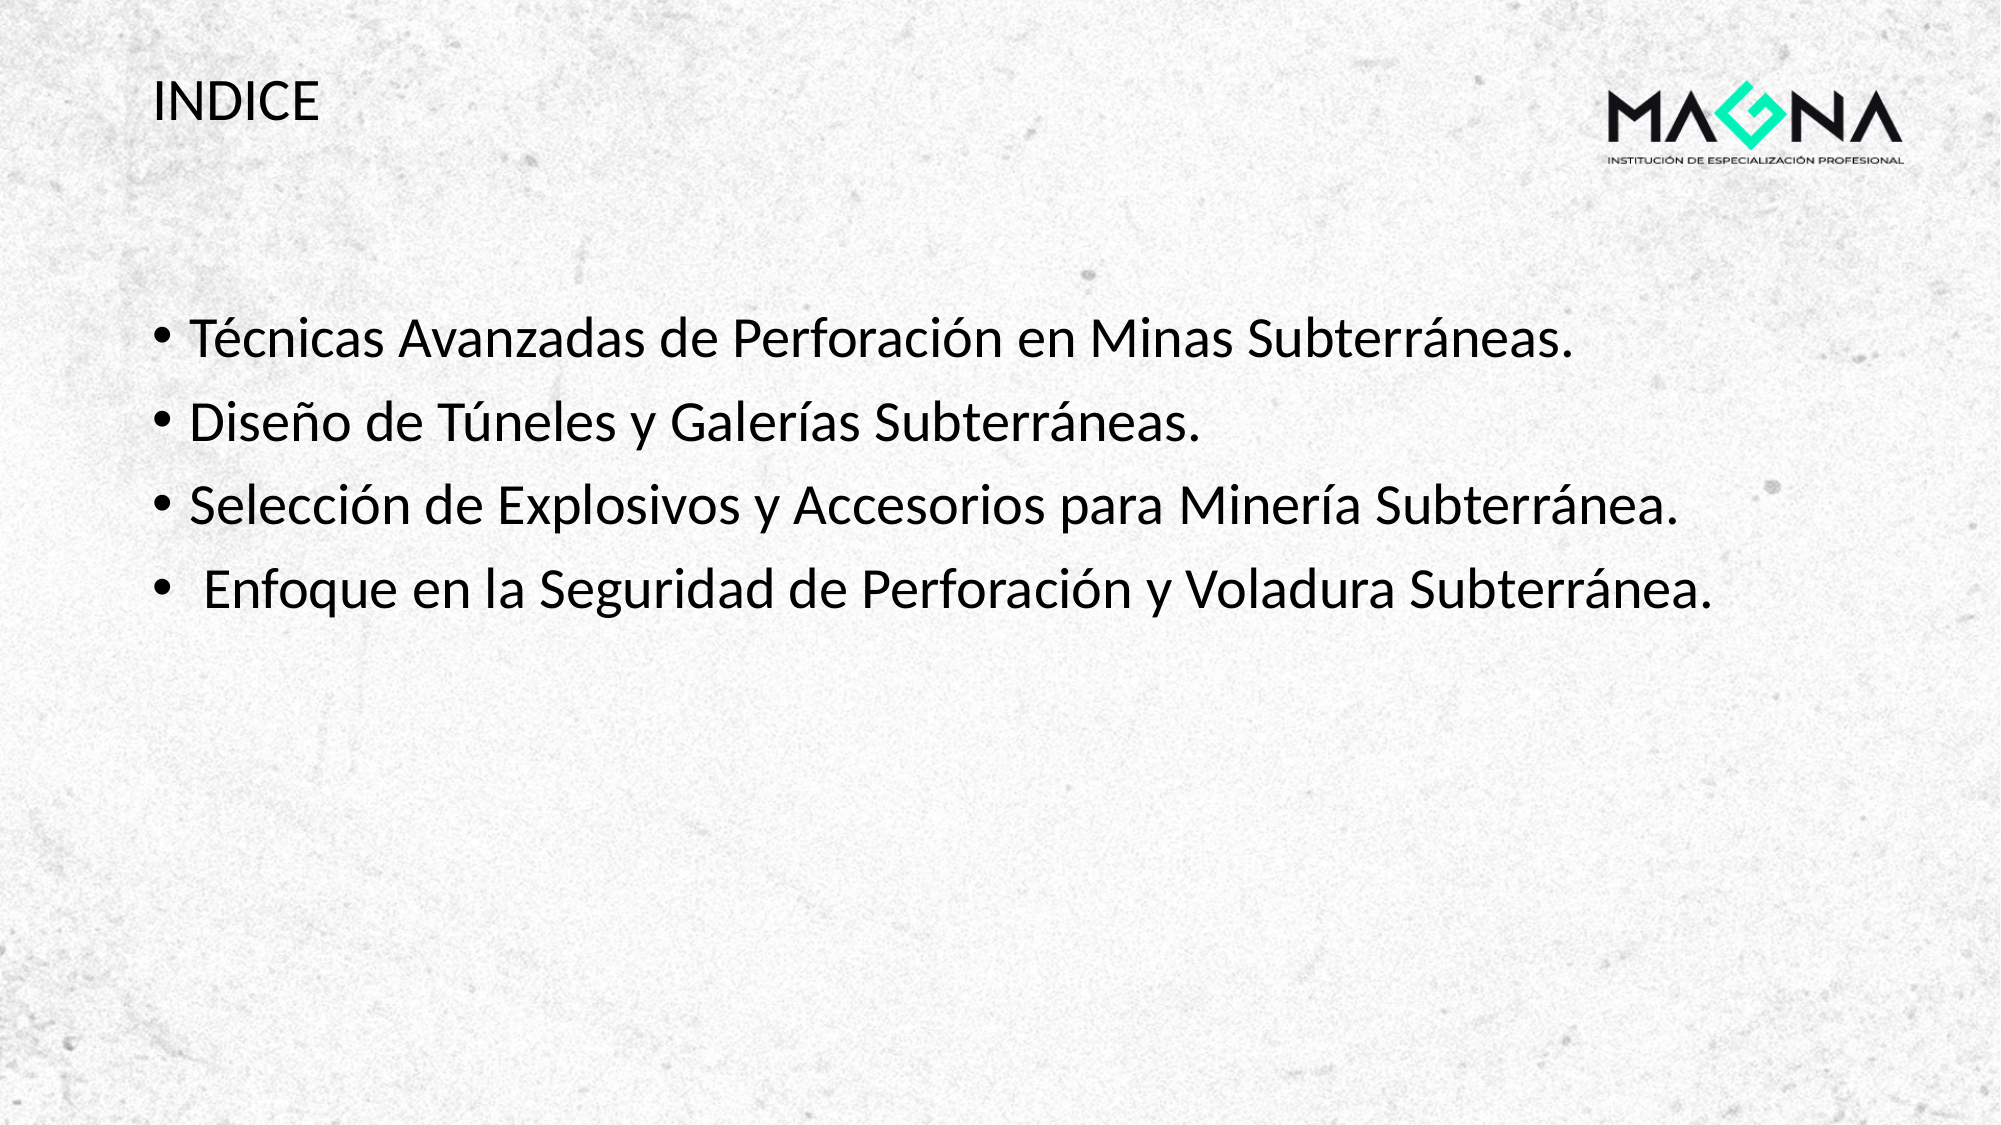

# INDICE
Técnicas Avanzadas de Perforación en Minas Subterráneas.
Diseño de Túneles y Galerías Subterráneas.
Selección de Explosivos y Accesorios para Minería Subterránea.
 Enfoque en la Seguridad de Perforación y Voladura Subterránea.